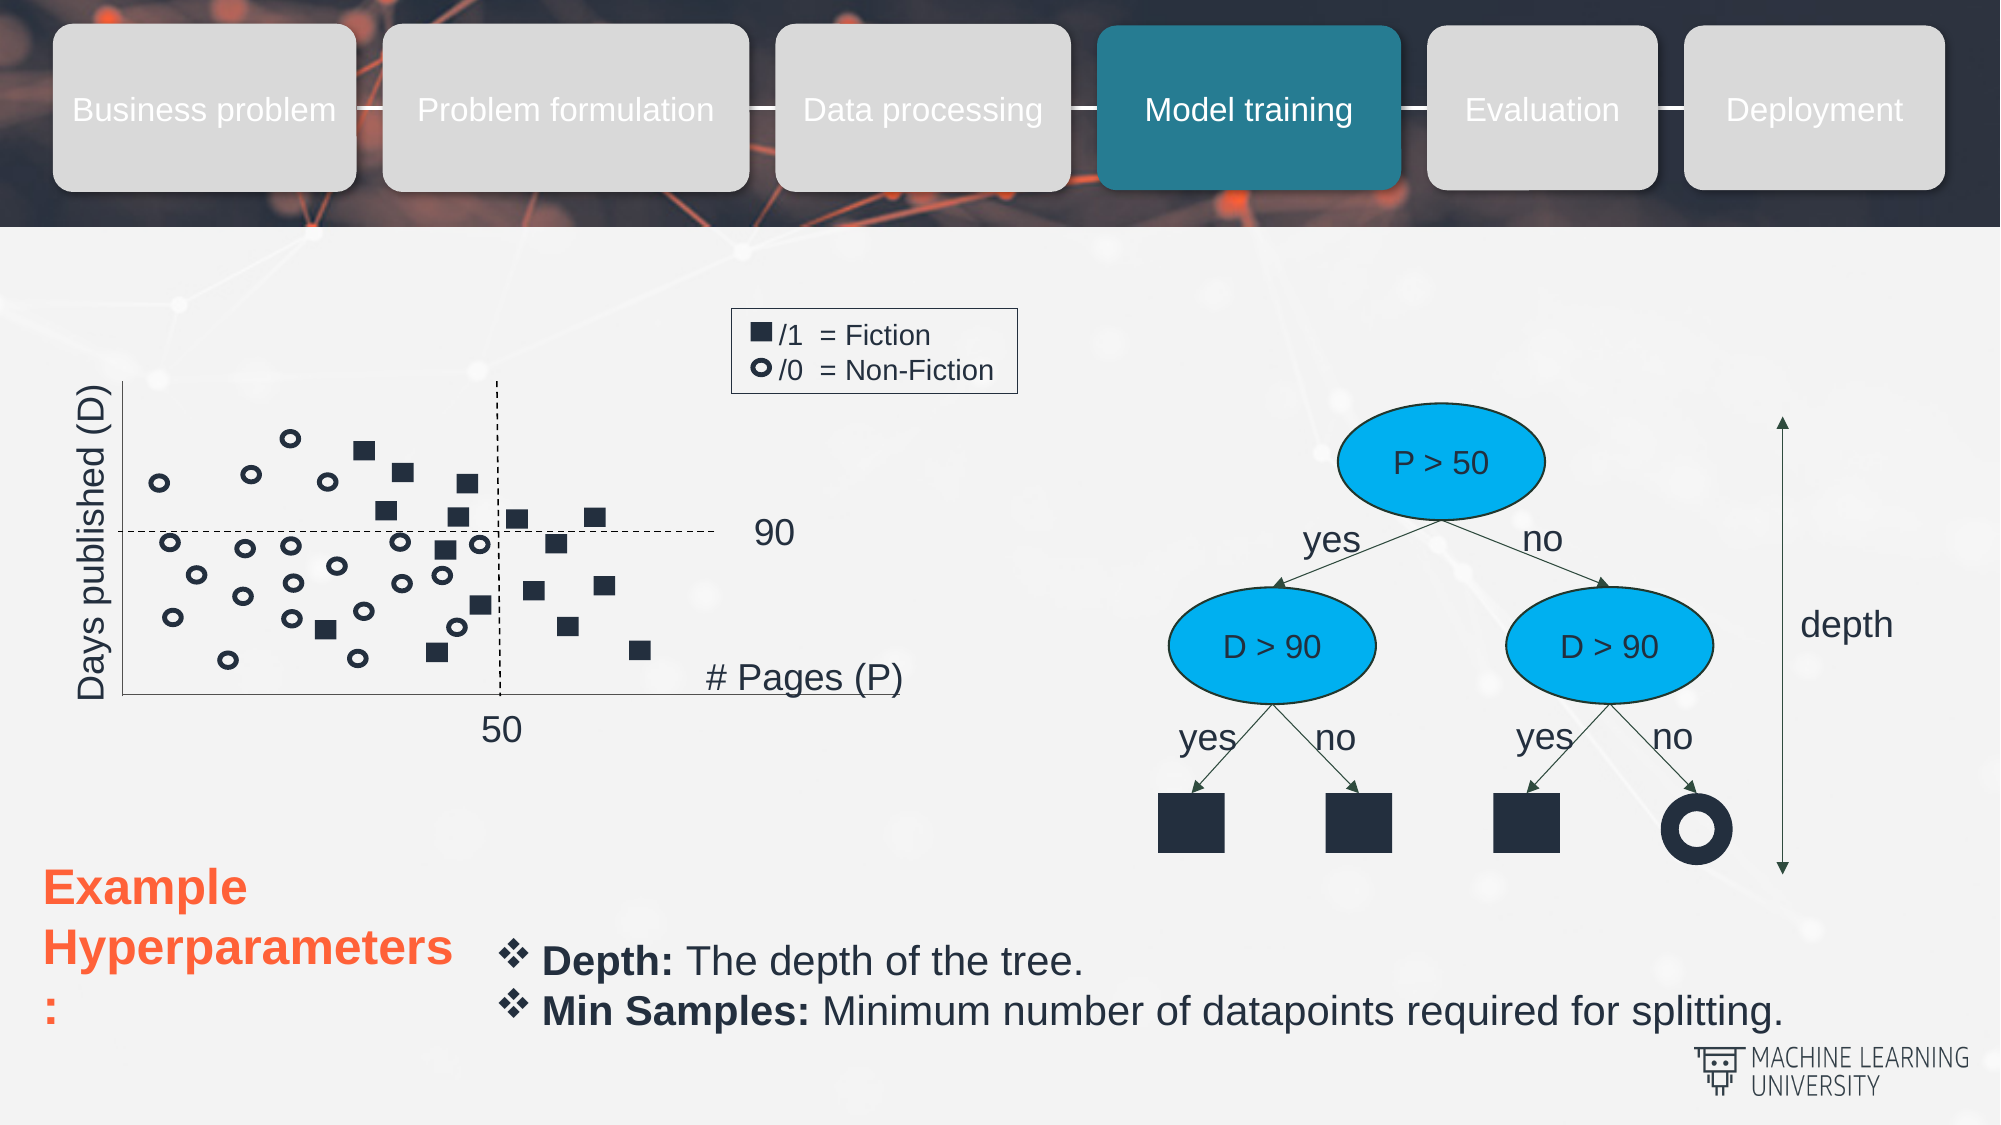

Business problem
Problem formulation
Data processing
Evaluation
Model training
Deployment
    /1  = Fiction
    /0  = Non-Fiction

Days published (D)

# Pages (P)

P > 50
90
no
yes
D > 90
D > 90
depth
50
yes
no
yes
no

Example Hyperparameters:
Depth: The depth of the tree.
Min Samples: Minimum number of datapoints required for splitting.